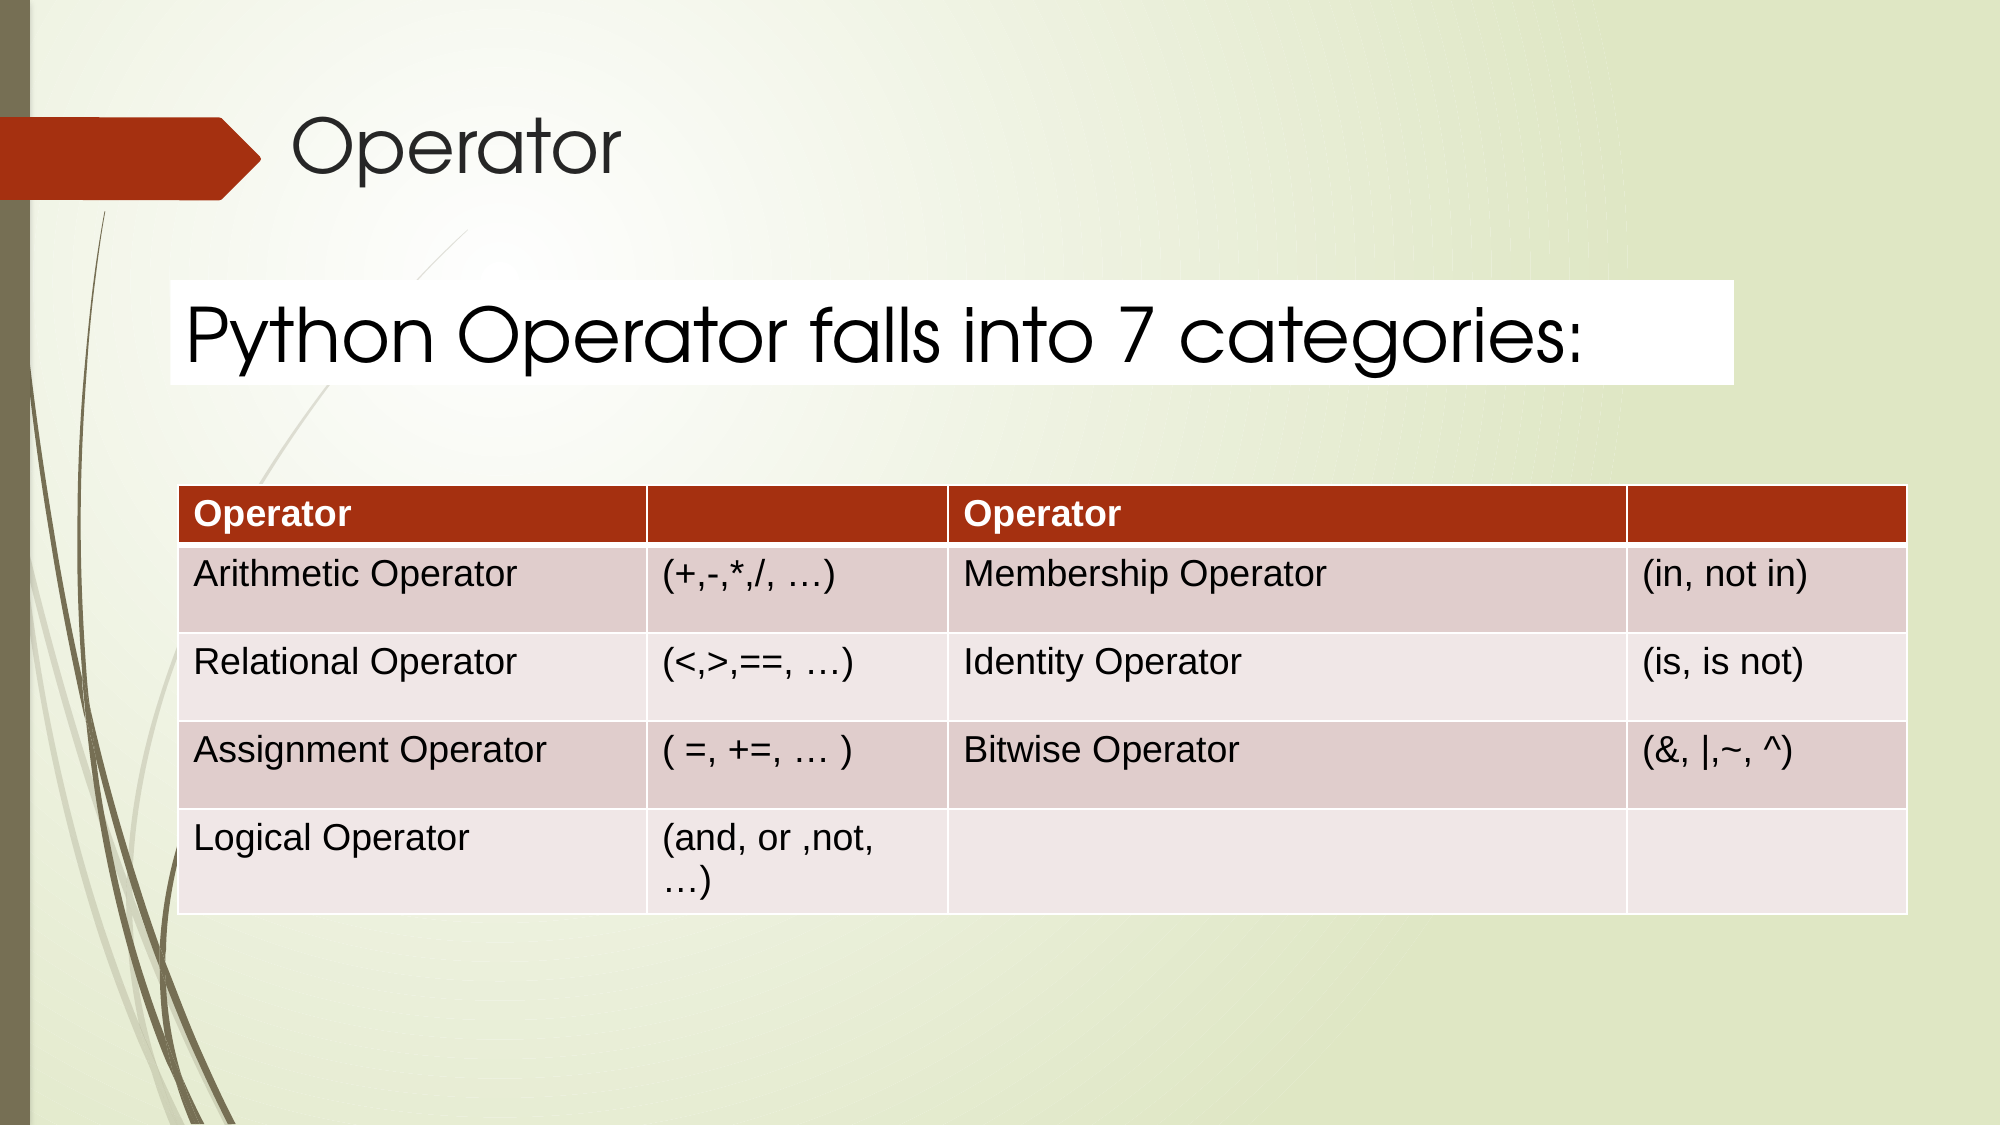

# Operator
Python Operator falls into 7 categories:
| Operator |  | Operator |  |
| --- | --- | --- | --- |
| Arithmetic Operator | (+,-,\*,/, …) | Membership Operator | (in, not in) |
| Relational Operator | (<,>,==, …) | Identity Operator | (is, is not) |
| Assignment Operator | ( =, +=, … ) | Bitwise Operator | (&, |,~, ^) |
| Logical Operator | (and, or ,not, …) |  |  |